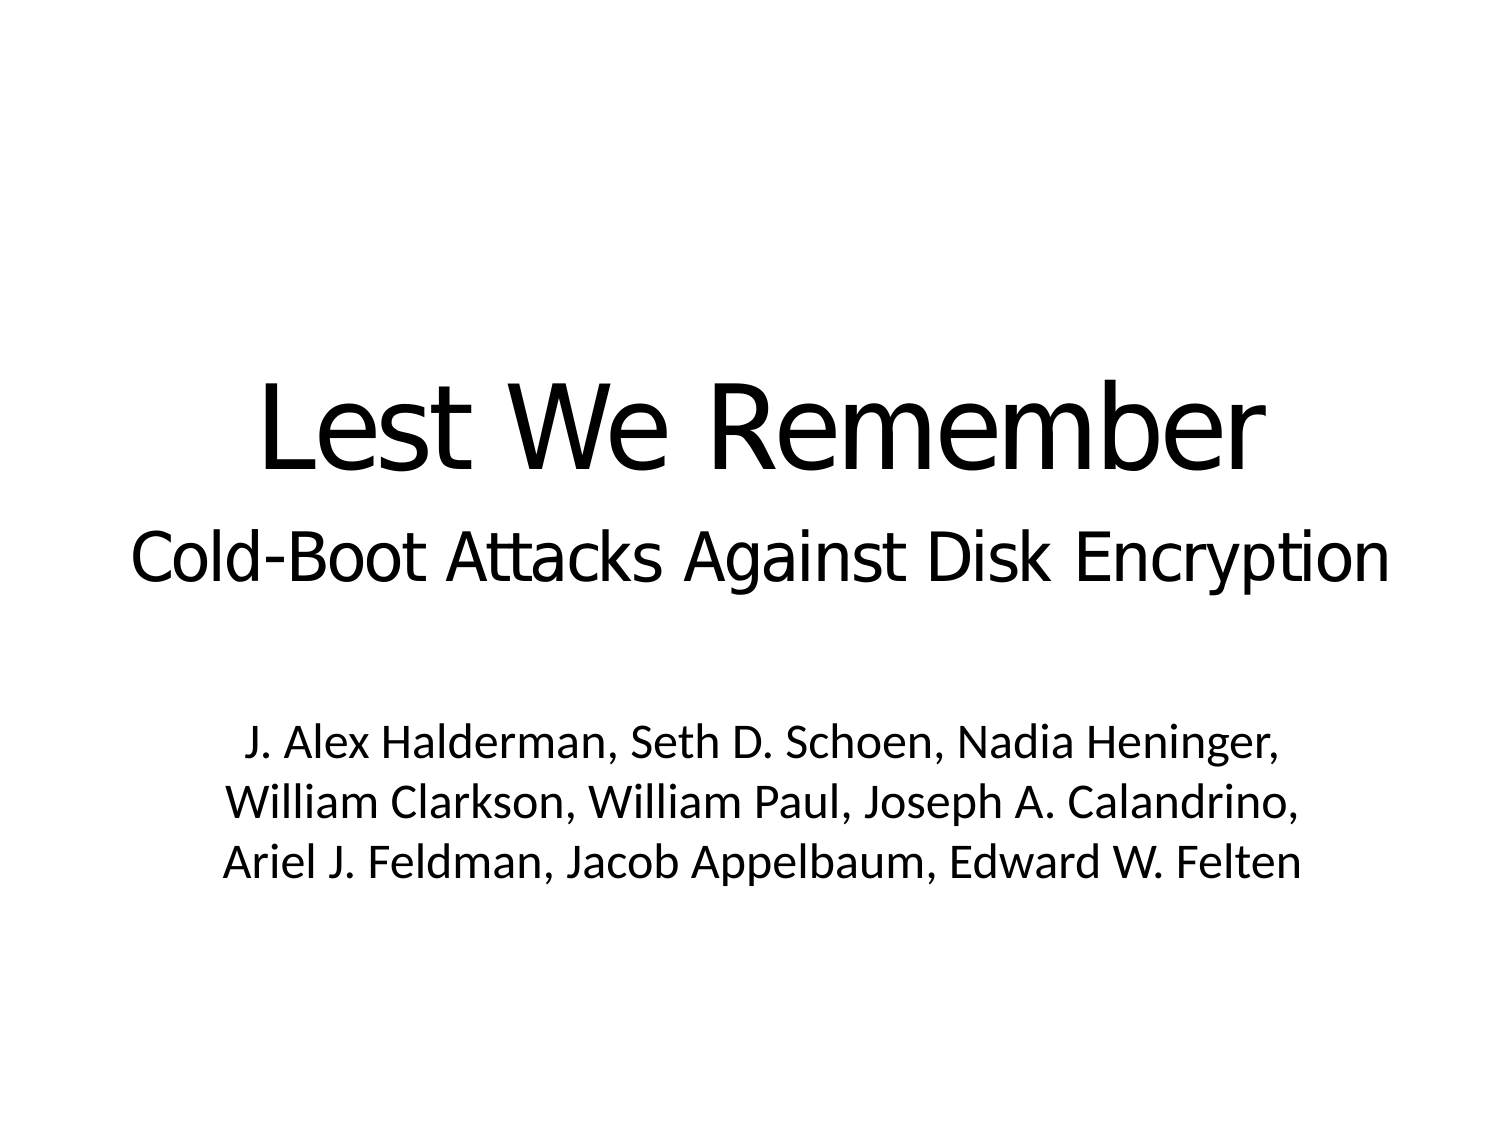

# Lest We Remember Cold-Boot Attacks Against Disk Encryption
J. Alex Halderman, Seth D. Schoen, Nadia Heninger, William Clarkson, William Paul, Joseph A. Calandrino, Ariel J. Feldman, Jacob Appelbaum, Edward W. Felten